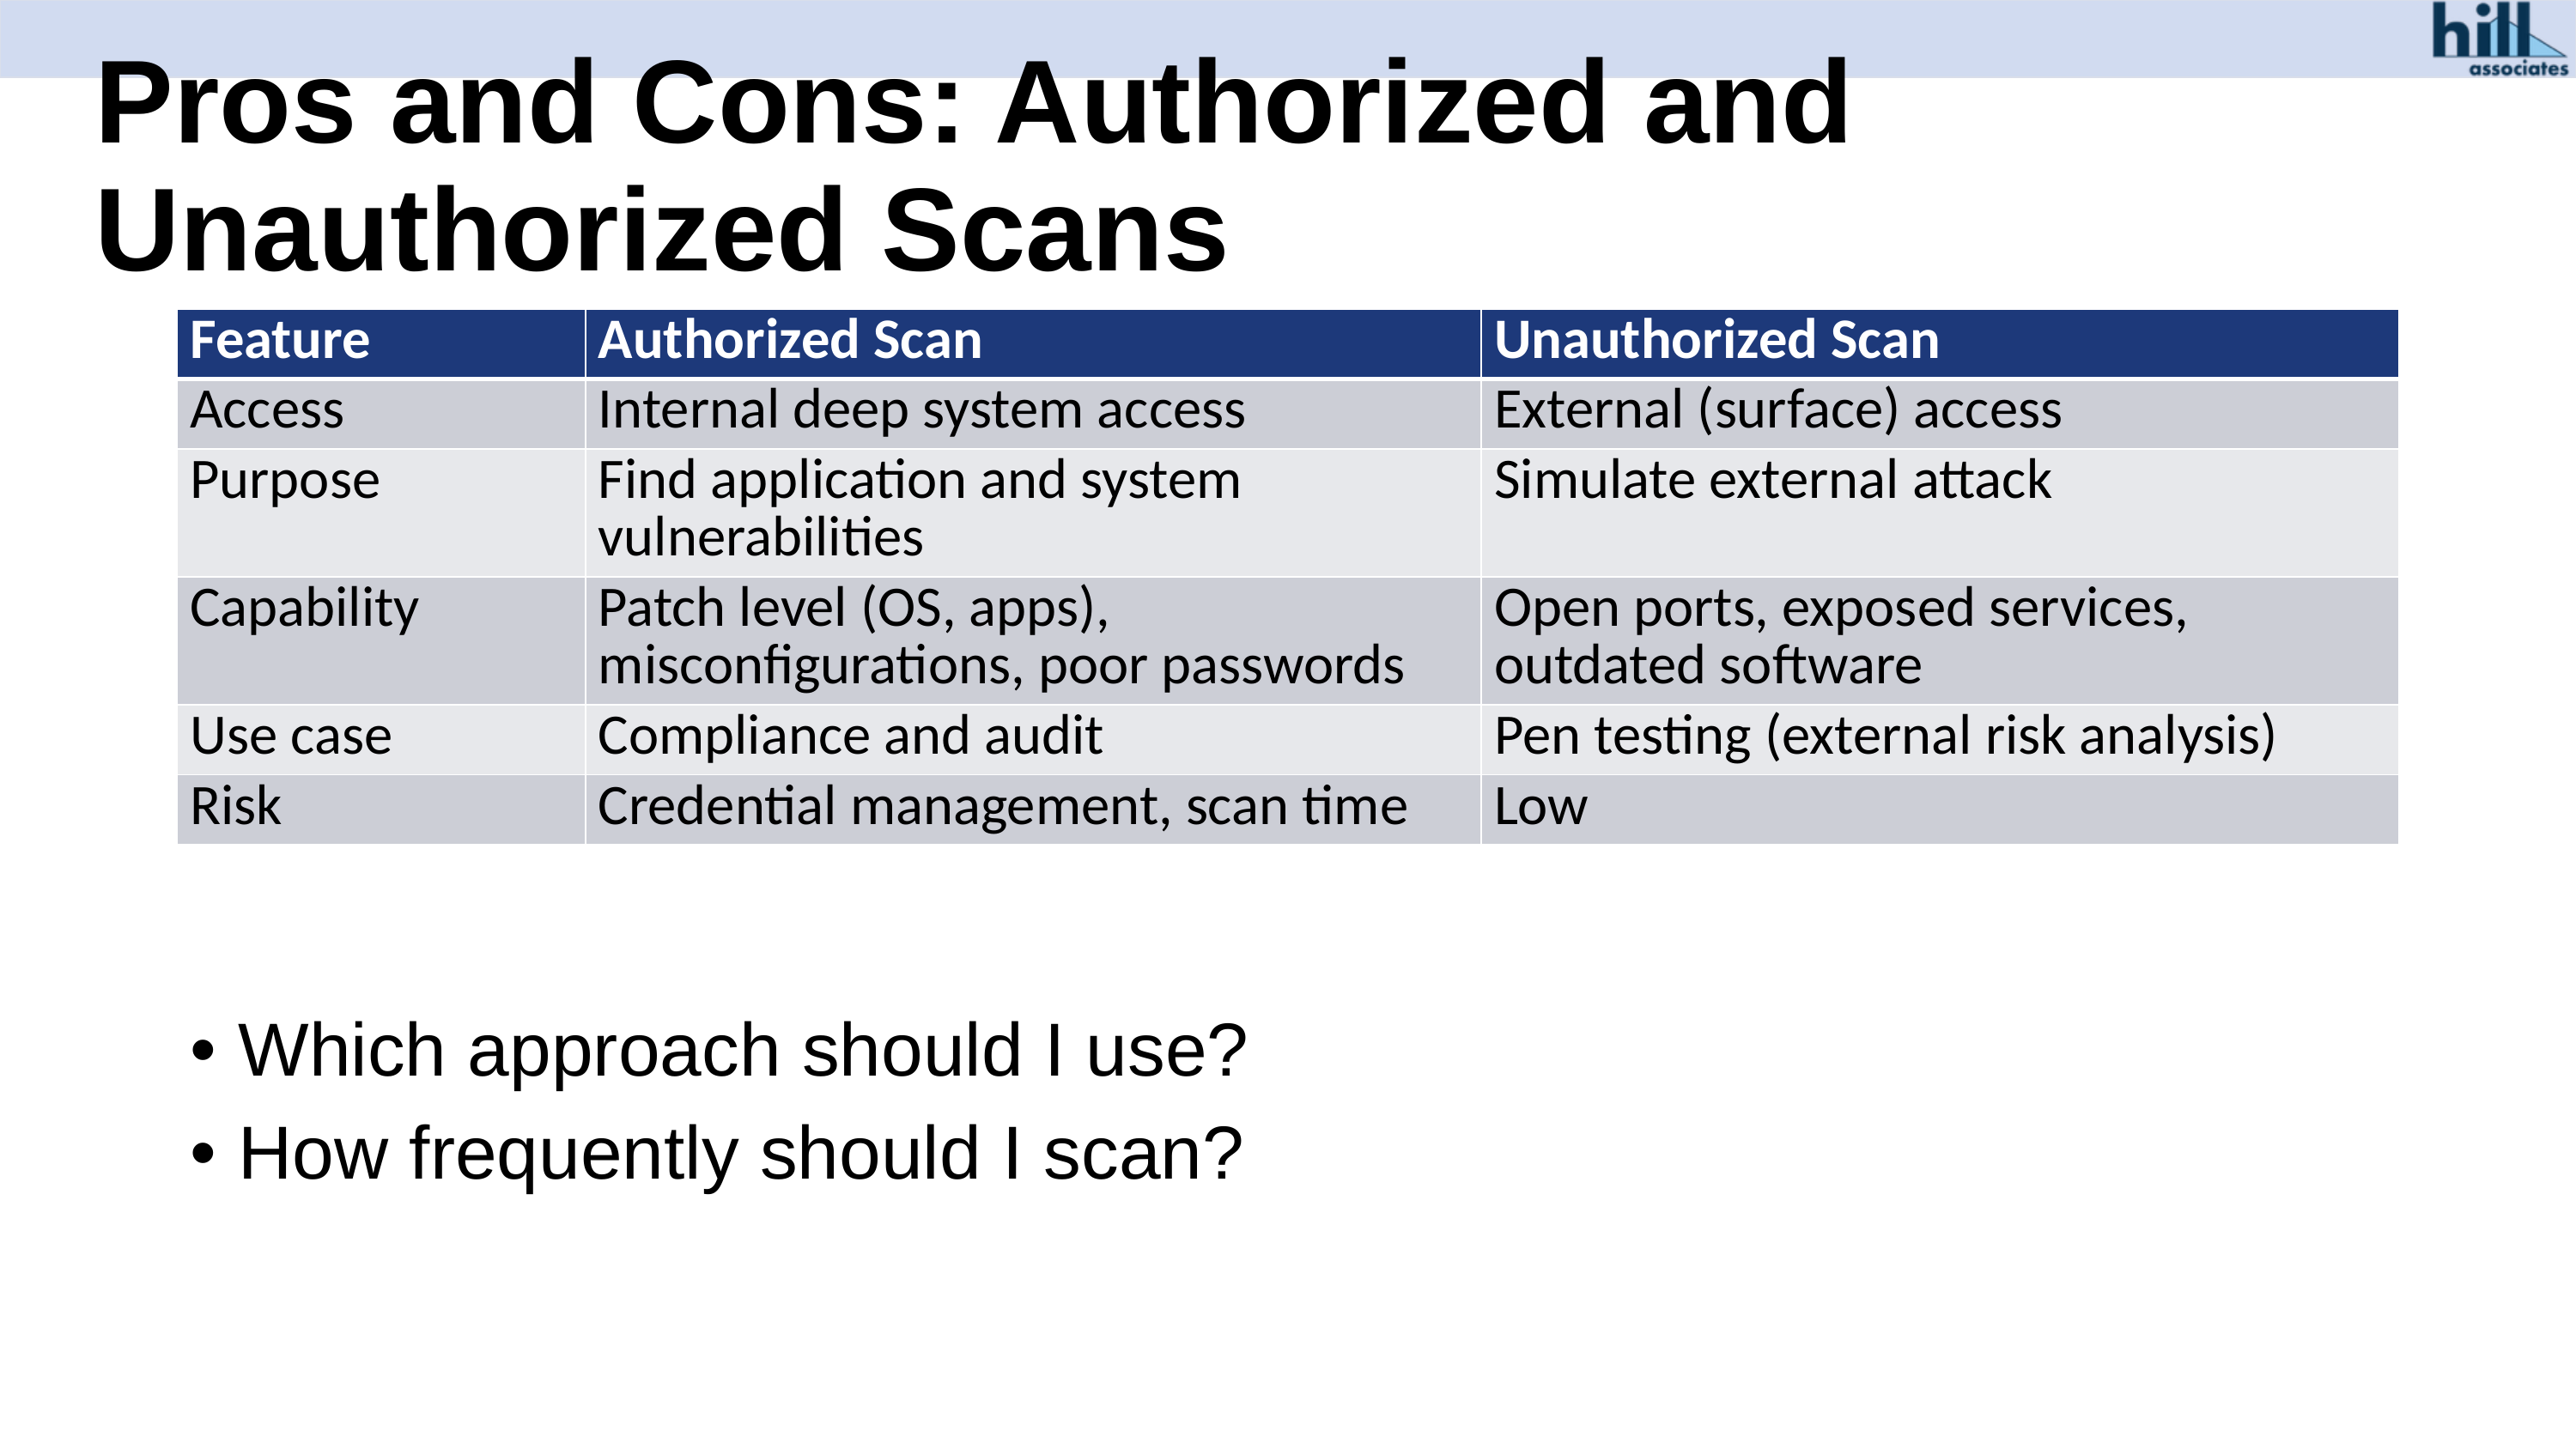

# Pros and Cons: Authorized and Unauthorized Scans
| Feature | Authorized Scan | Unauthorized Scan |
| --- | --- | --- |
| Access | Internal deep system access | External (surface) access |
| Purpose | Find application and system vulnerabilities | Simulate external attack |
| Capability | Patch level (OS, apps), misconfigurations, poor passwords | Open ports, exposed services, outdated software |
| Use case | Compliance and audit | Pen testing (external risk analysis) |
| Risk | Credential management, scan time | Low |
Which approach should I use?
How frequently should I scan?